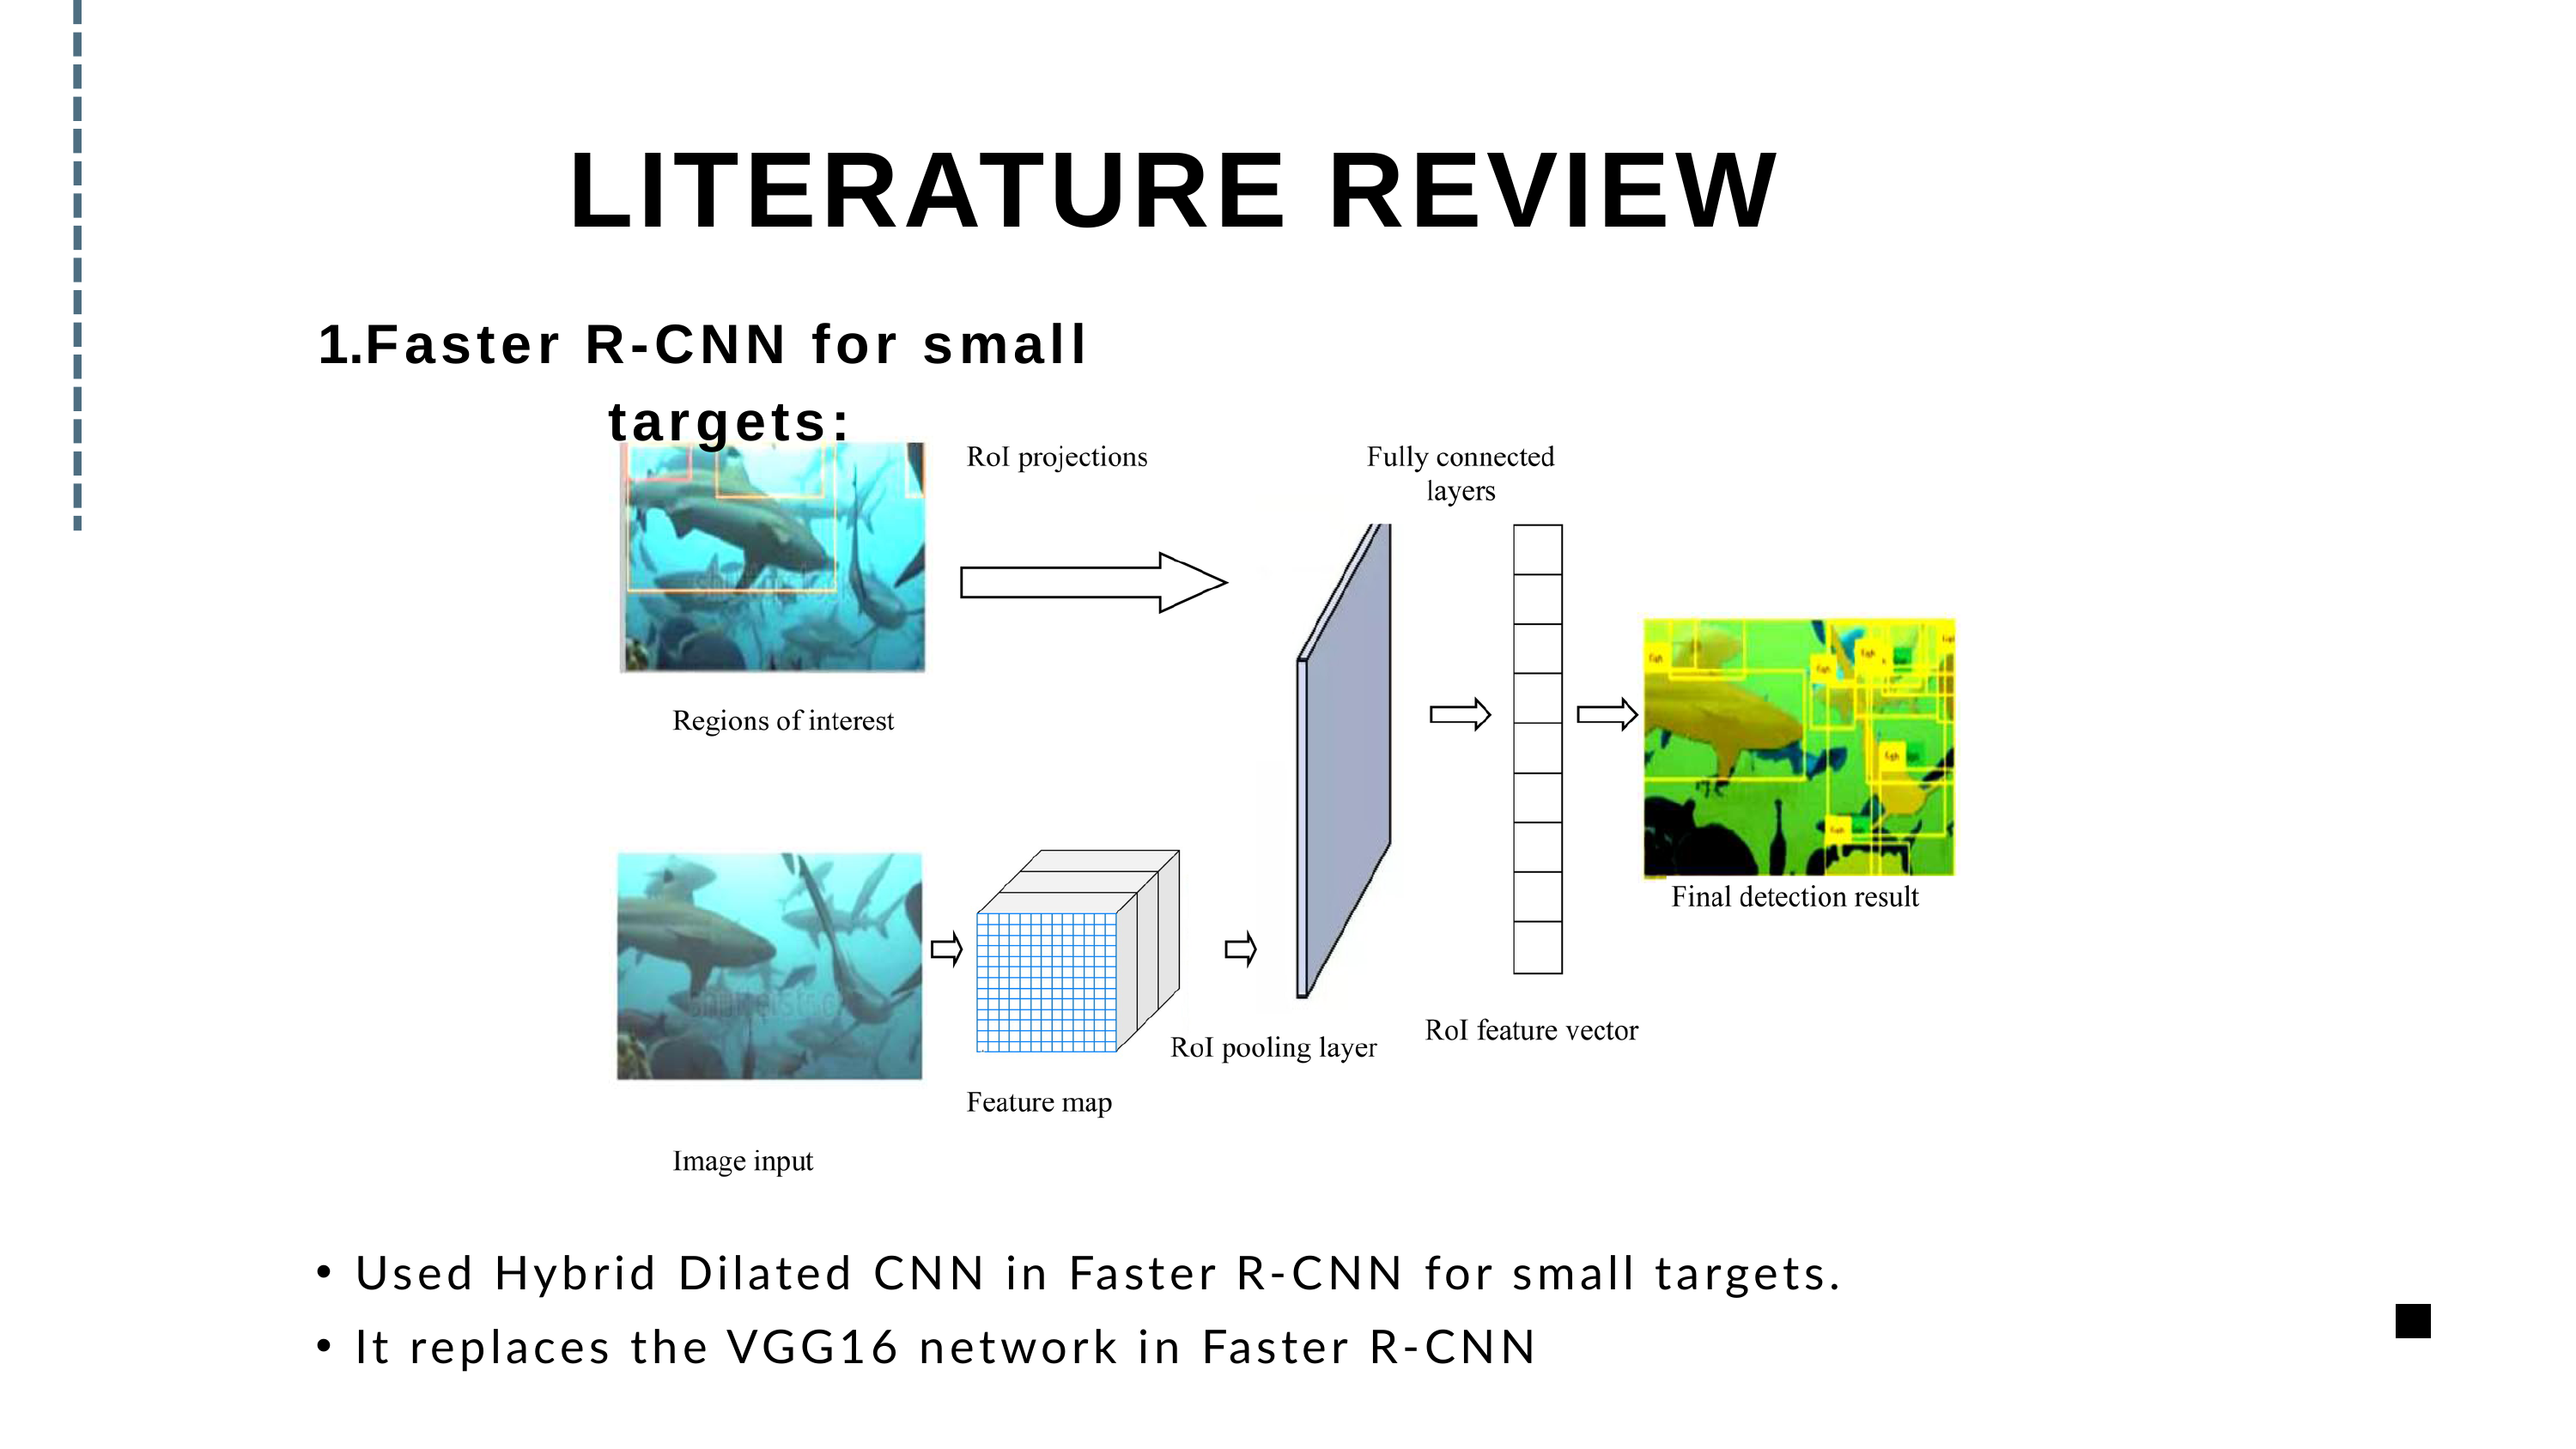

LITERATURE REVIEW
Faster R-CNN for small targets:

Used Hybrid Dilated CNN in Faster R-CNN for small targets.
It replaces the VGG16 network in Faster R-CNN